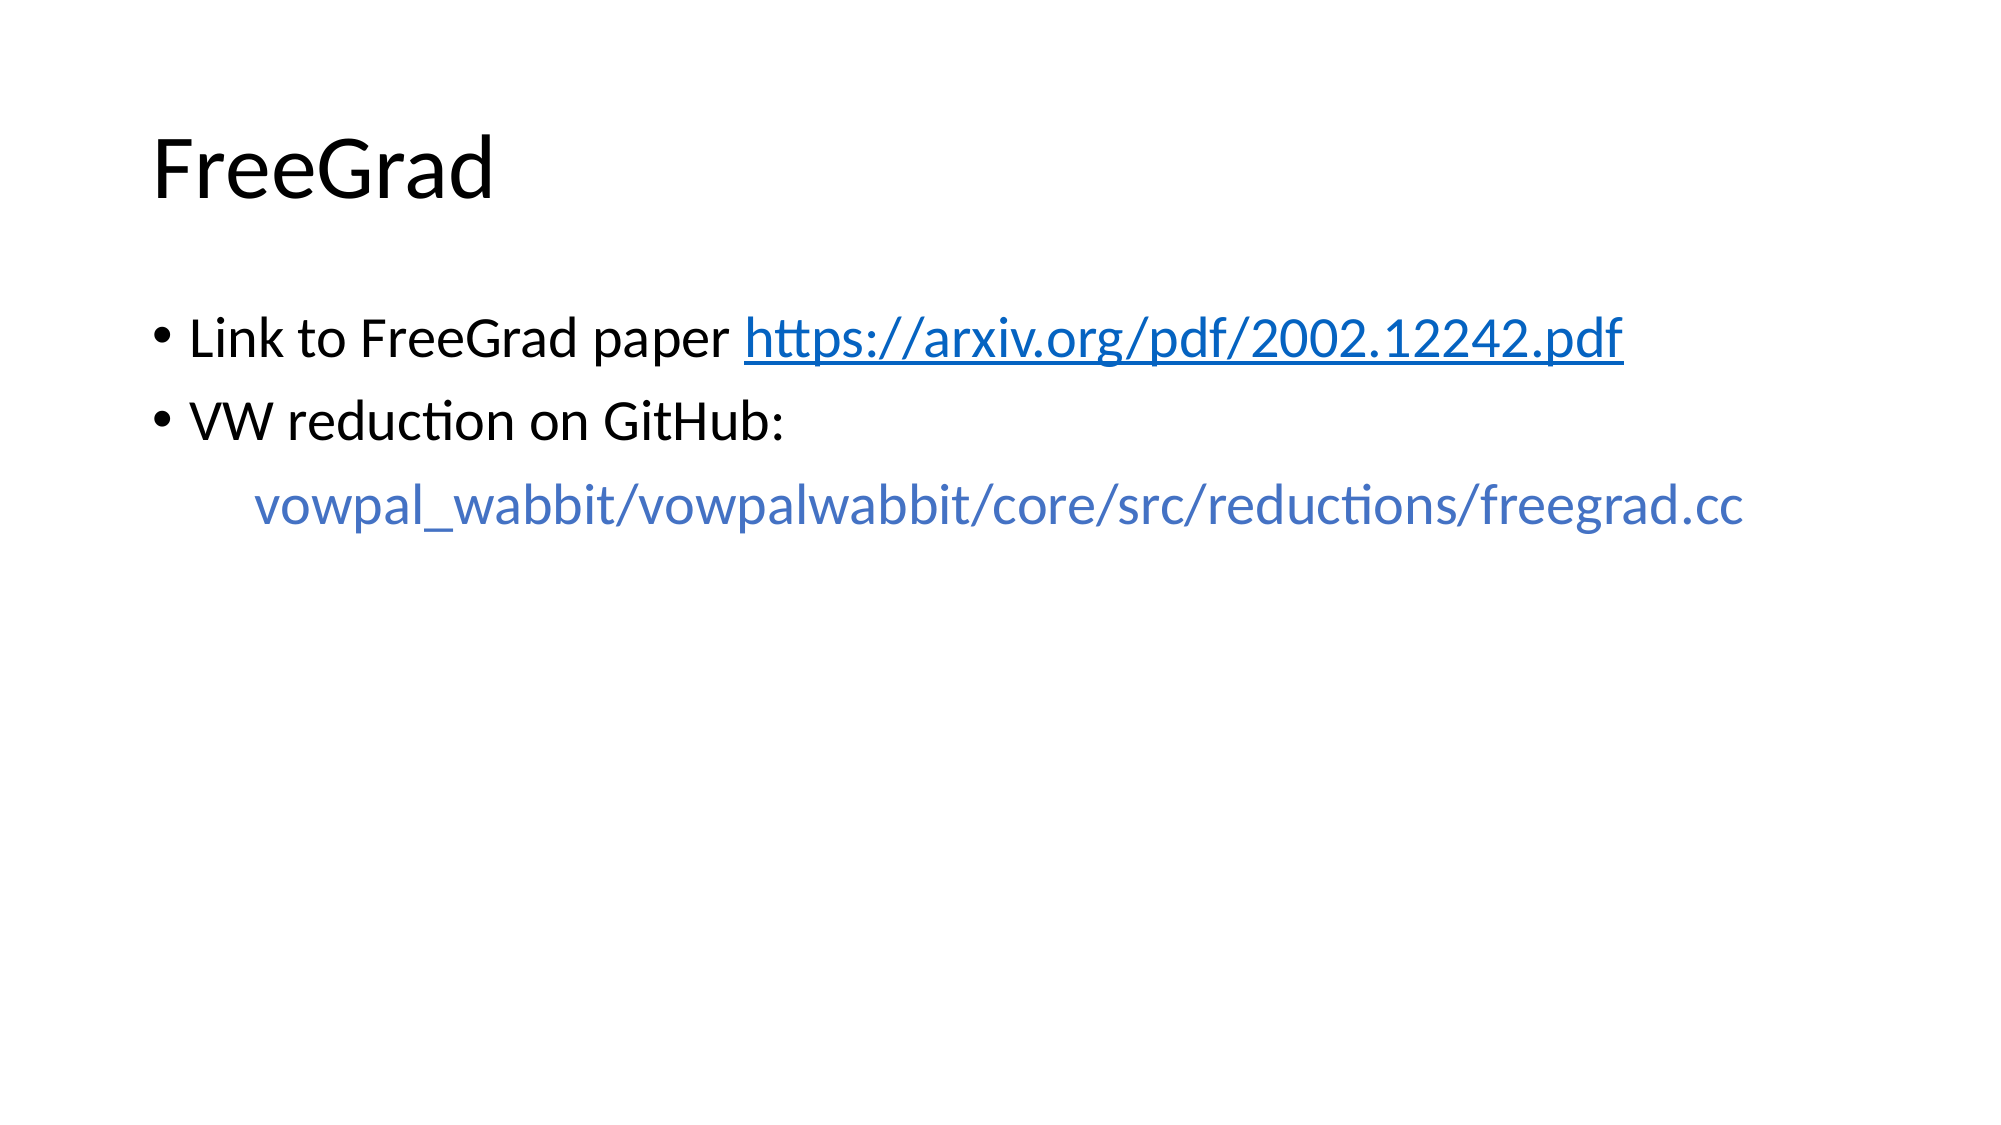

# FreeGrad
Link to FreeGrad paper https://arxiv.org/pdf/2002.12242.pdf
VW reduction on GitHub:
vowpal_wabbit/vowpalwabbit/core/src/reductions/freegrad.cc